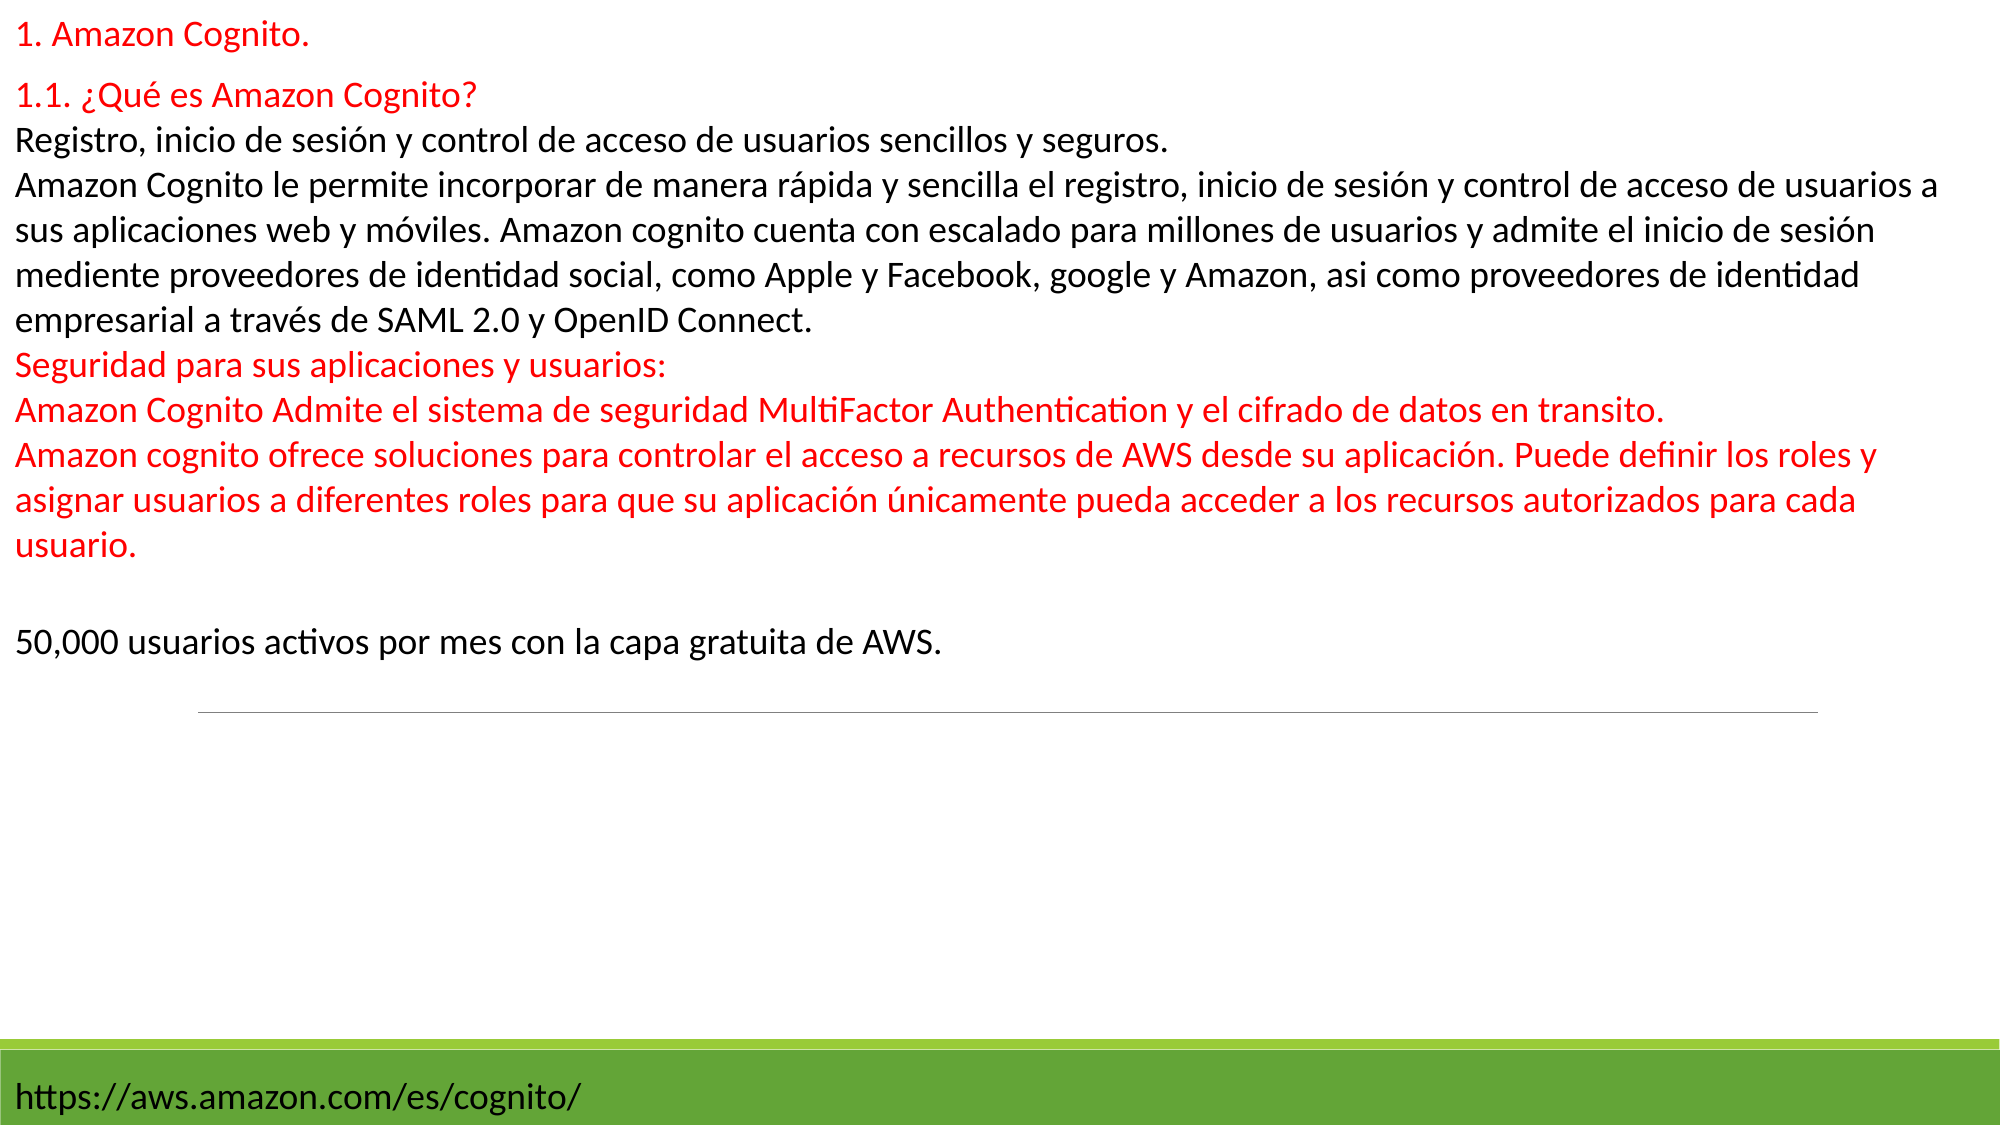

1. Amazon Cognito.
1.1. ¿Qué es Amazon Cognito?
Registro, inicio de sesión y control de acceso de usuarios sencillos y seguros.
Amazon Cognito le permite incorporar de manera rápida y sencilla el registro, inicio de sesión y control de acceso de usuarios a sus aplicaciones web y móviles. Amazon cognito cuenta con escalado para millones de usuarios y admite el inicio de sesión mediente proveedores de identidad social, como Apple y Facebook, google y Amazon, asi como proveedores de identidad empresarial a través de SAML 2.0 y OpenID Connect.
Seguridad para sus aplicaciones y usuarios:
Amazon Cognito Admite el sistema de seguridad MultiFactor Authentication y el cifrado de datos en transito.
Amazon cognito ofrece soluciones para controlar el acceso a recursos de AWS desde su aplicación. Puede definir los roles y asignar usuarios a diferentes roles para que su aplicación únicamente pueda acceder a los recursos autorizados para cada usuario.

50,000 usuarios activos por mes con la capa gratuita de AWS.
https://aws.amazon.com/es/cognito/